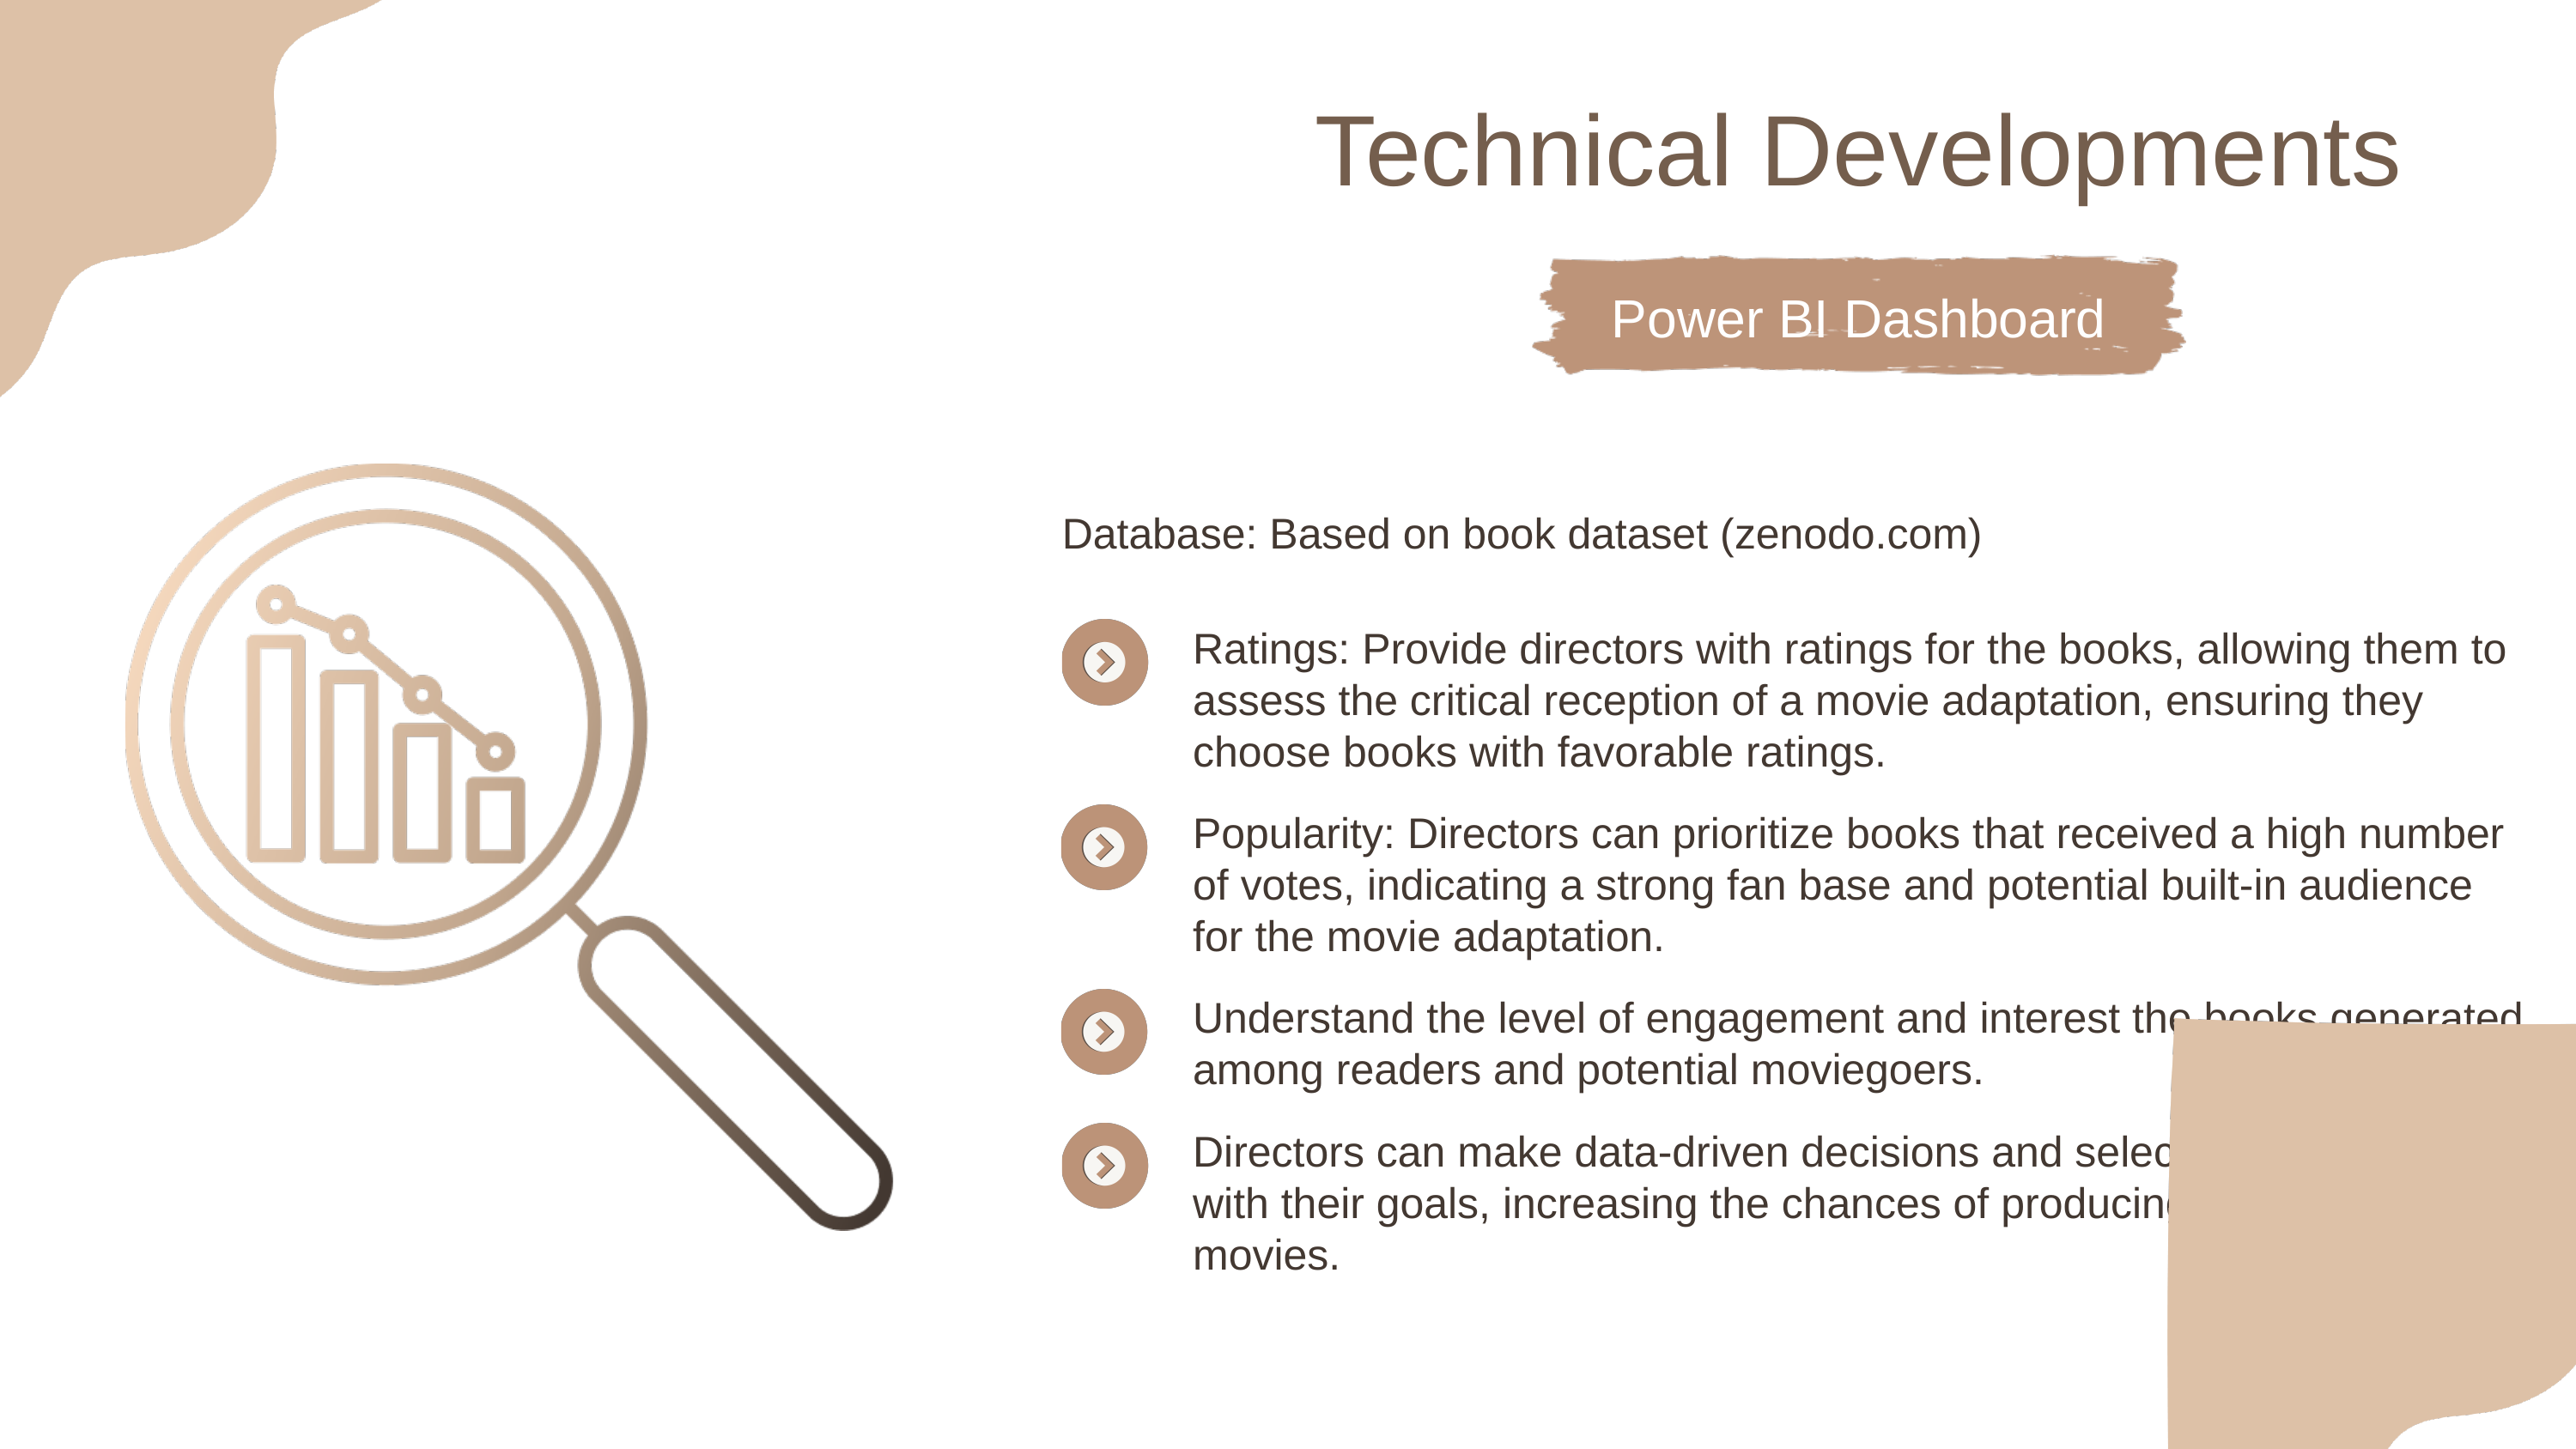

Technical Developments

Power BI Dashboard

Database: Based on book dataset (zenodo.com)

Ratings: Provide directors with ratings for the books, allowing them to assess the critical reception of a movie adaptation, ensuring they choose books with favorable ratings.

Popularity: Directors can prioritize books that received a high number of votes, indicating a strong fan base and potential built-in audience for the movie adaptation.

Understand the level of engagement and interest the books generated among readers and potential moviegoers.

Directors can make data-driven decisions and select books that align with their goals, increasing the chances of producing successful movies.